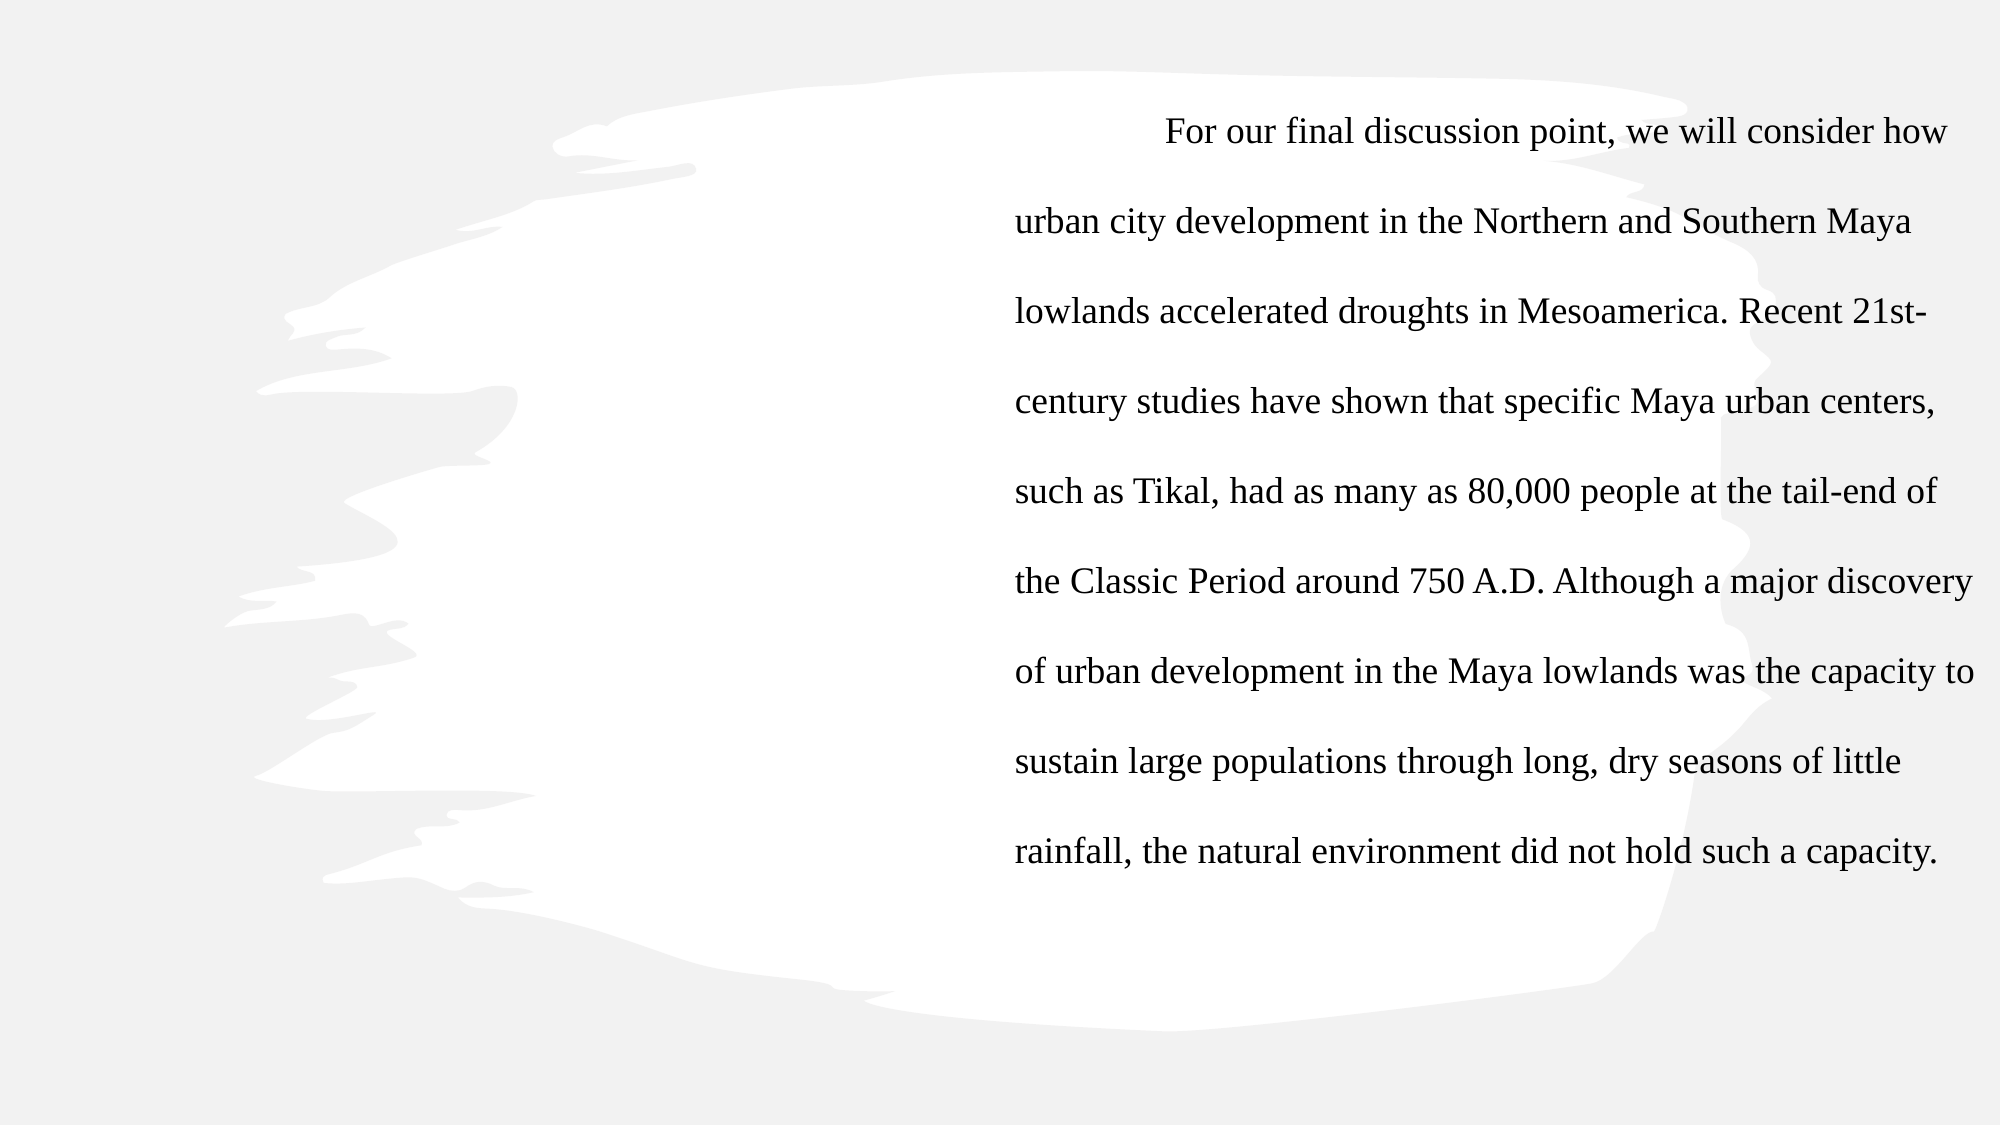

For our final discussion point, we will consider how urban city development in the Northern and Southern Maya lowlands accelerated droughts in Mesoamerica. Recent 21st-century studies have shown that specific Maya urban centers, such as Tikal, had as many as 80,000 people at the tail-end of the Classic Period around 750 A.D. Although a major discovery of urban development in the Maya lowlands was the capacity to sustain large populations through long, dry seasons of little rainfall, the natural environment did not hold such a capacity.